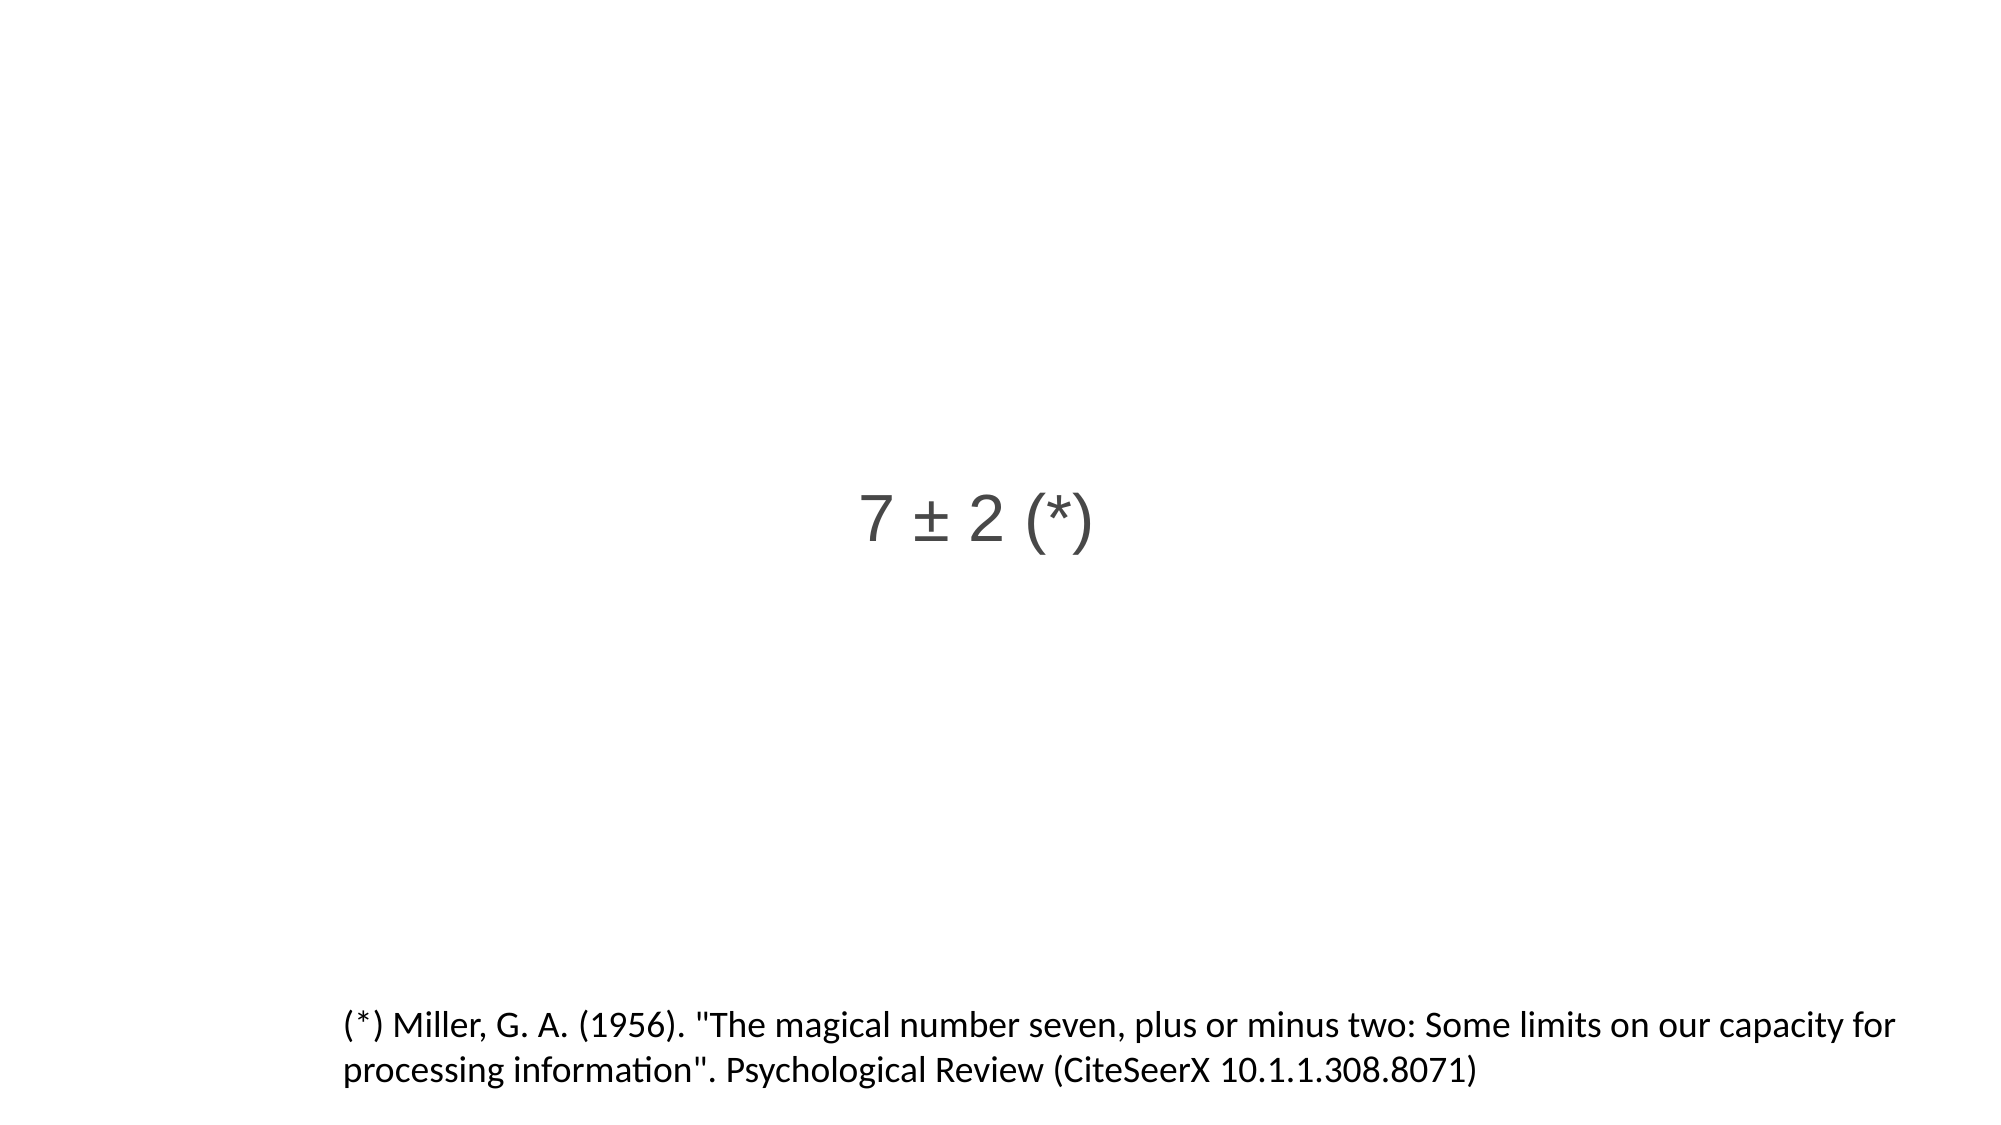

7 ± 2 (*)
(*) Miller, G. A. (1956). "The magical number seven, plus or minus two: Some limits on our capacity for processing information". Psychological Review (CiteSeerX 10.1.1.308.8071)